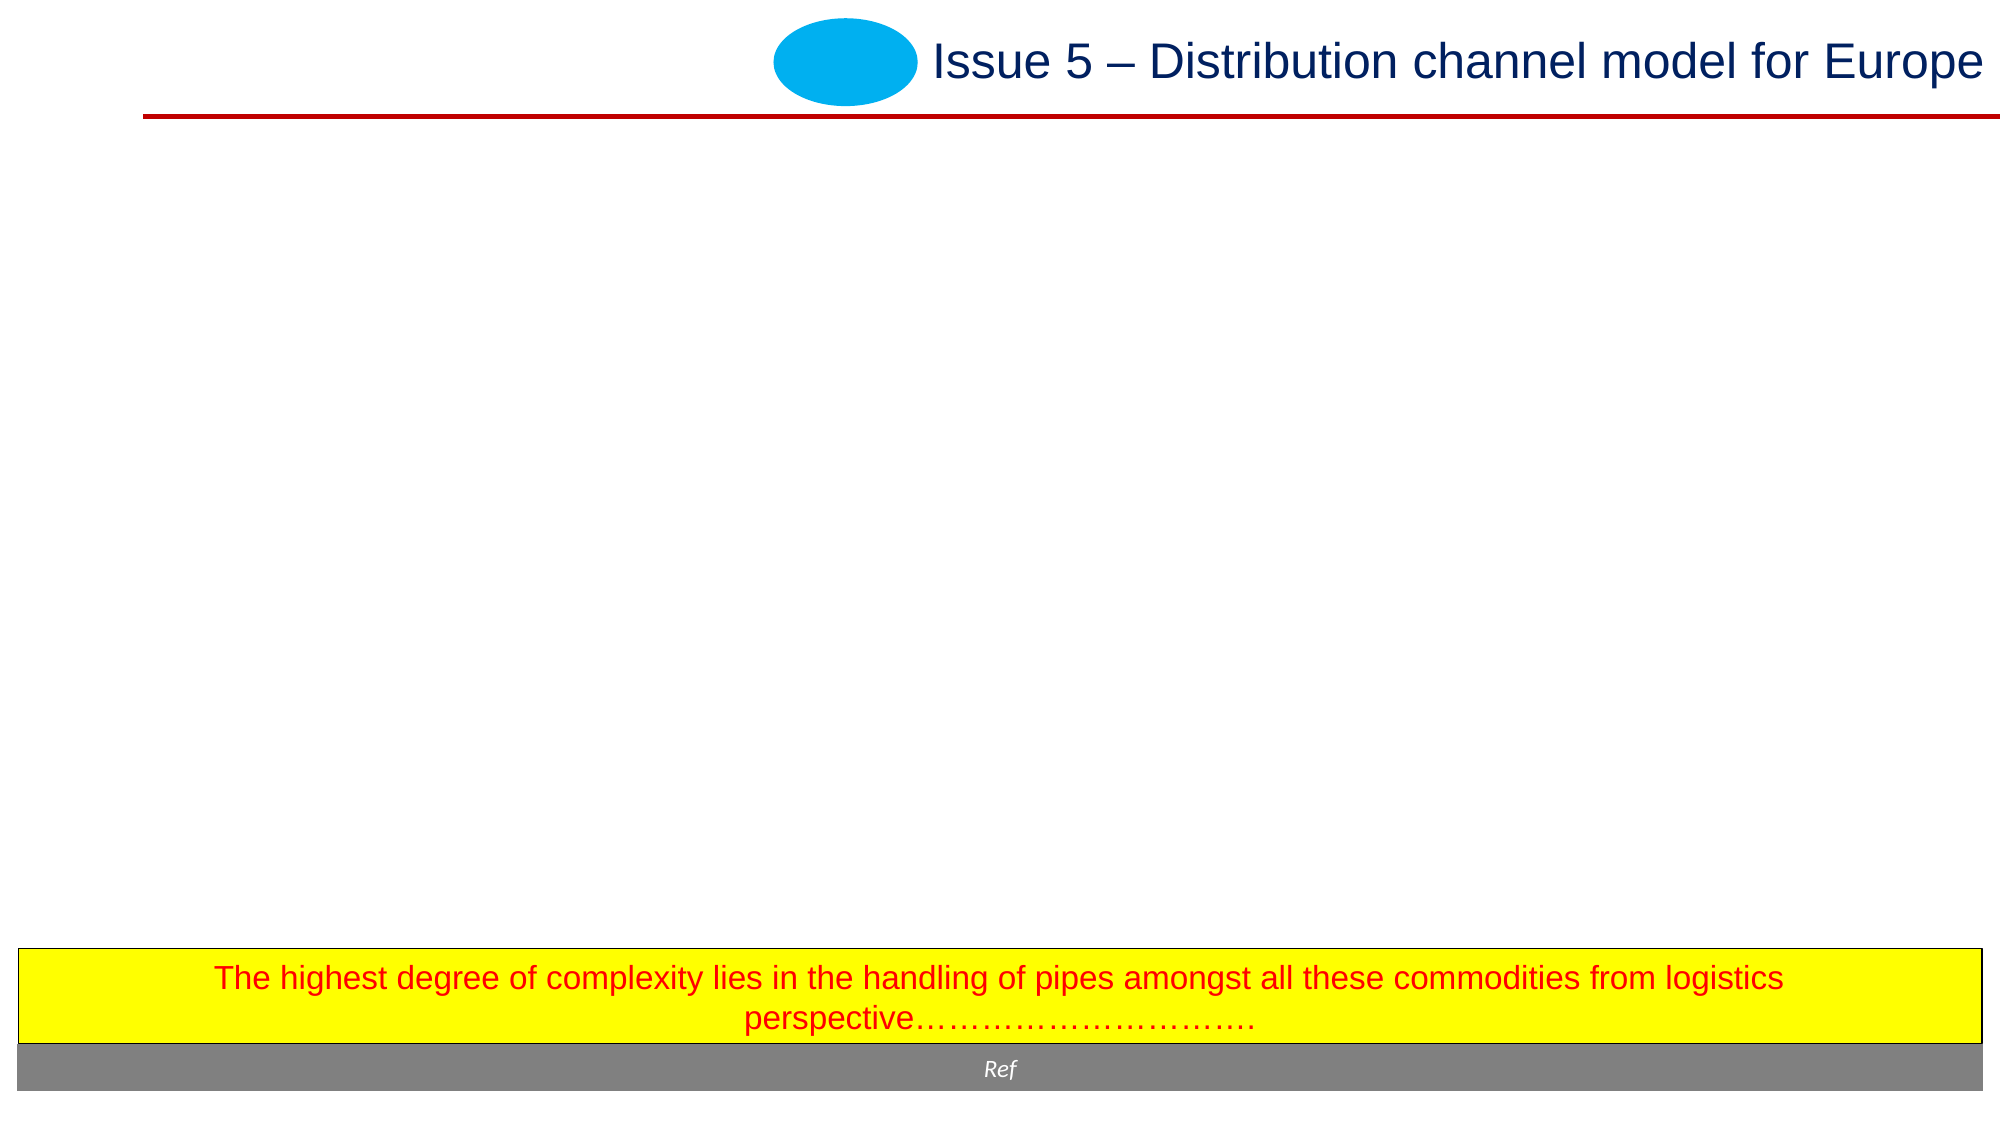

# Issue 5 – Distribution channel model for Europe

The highest degree of complexity lies in the handling of pipes amongst all these commodities from logistics perspective………………………….
10
Ref